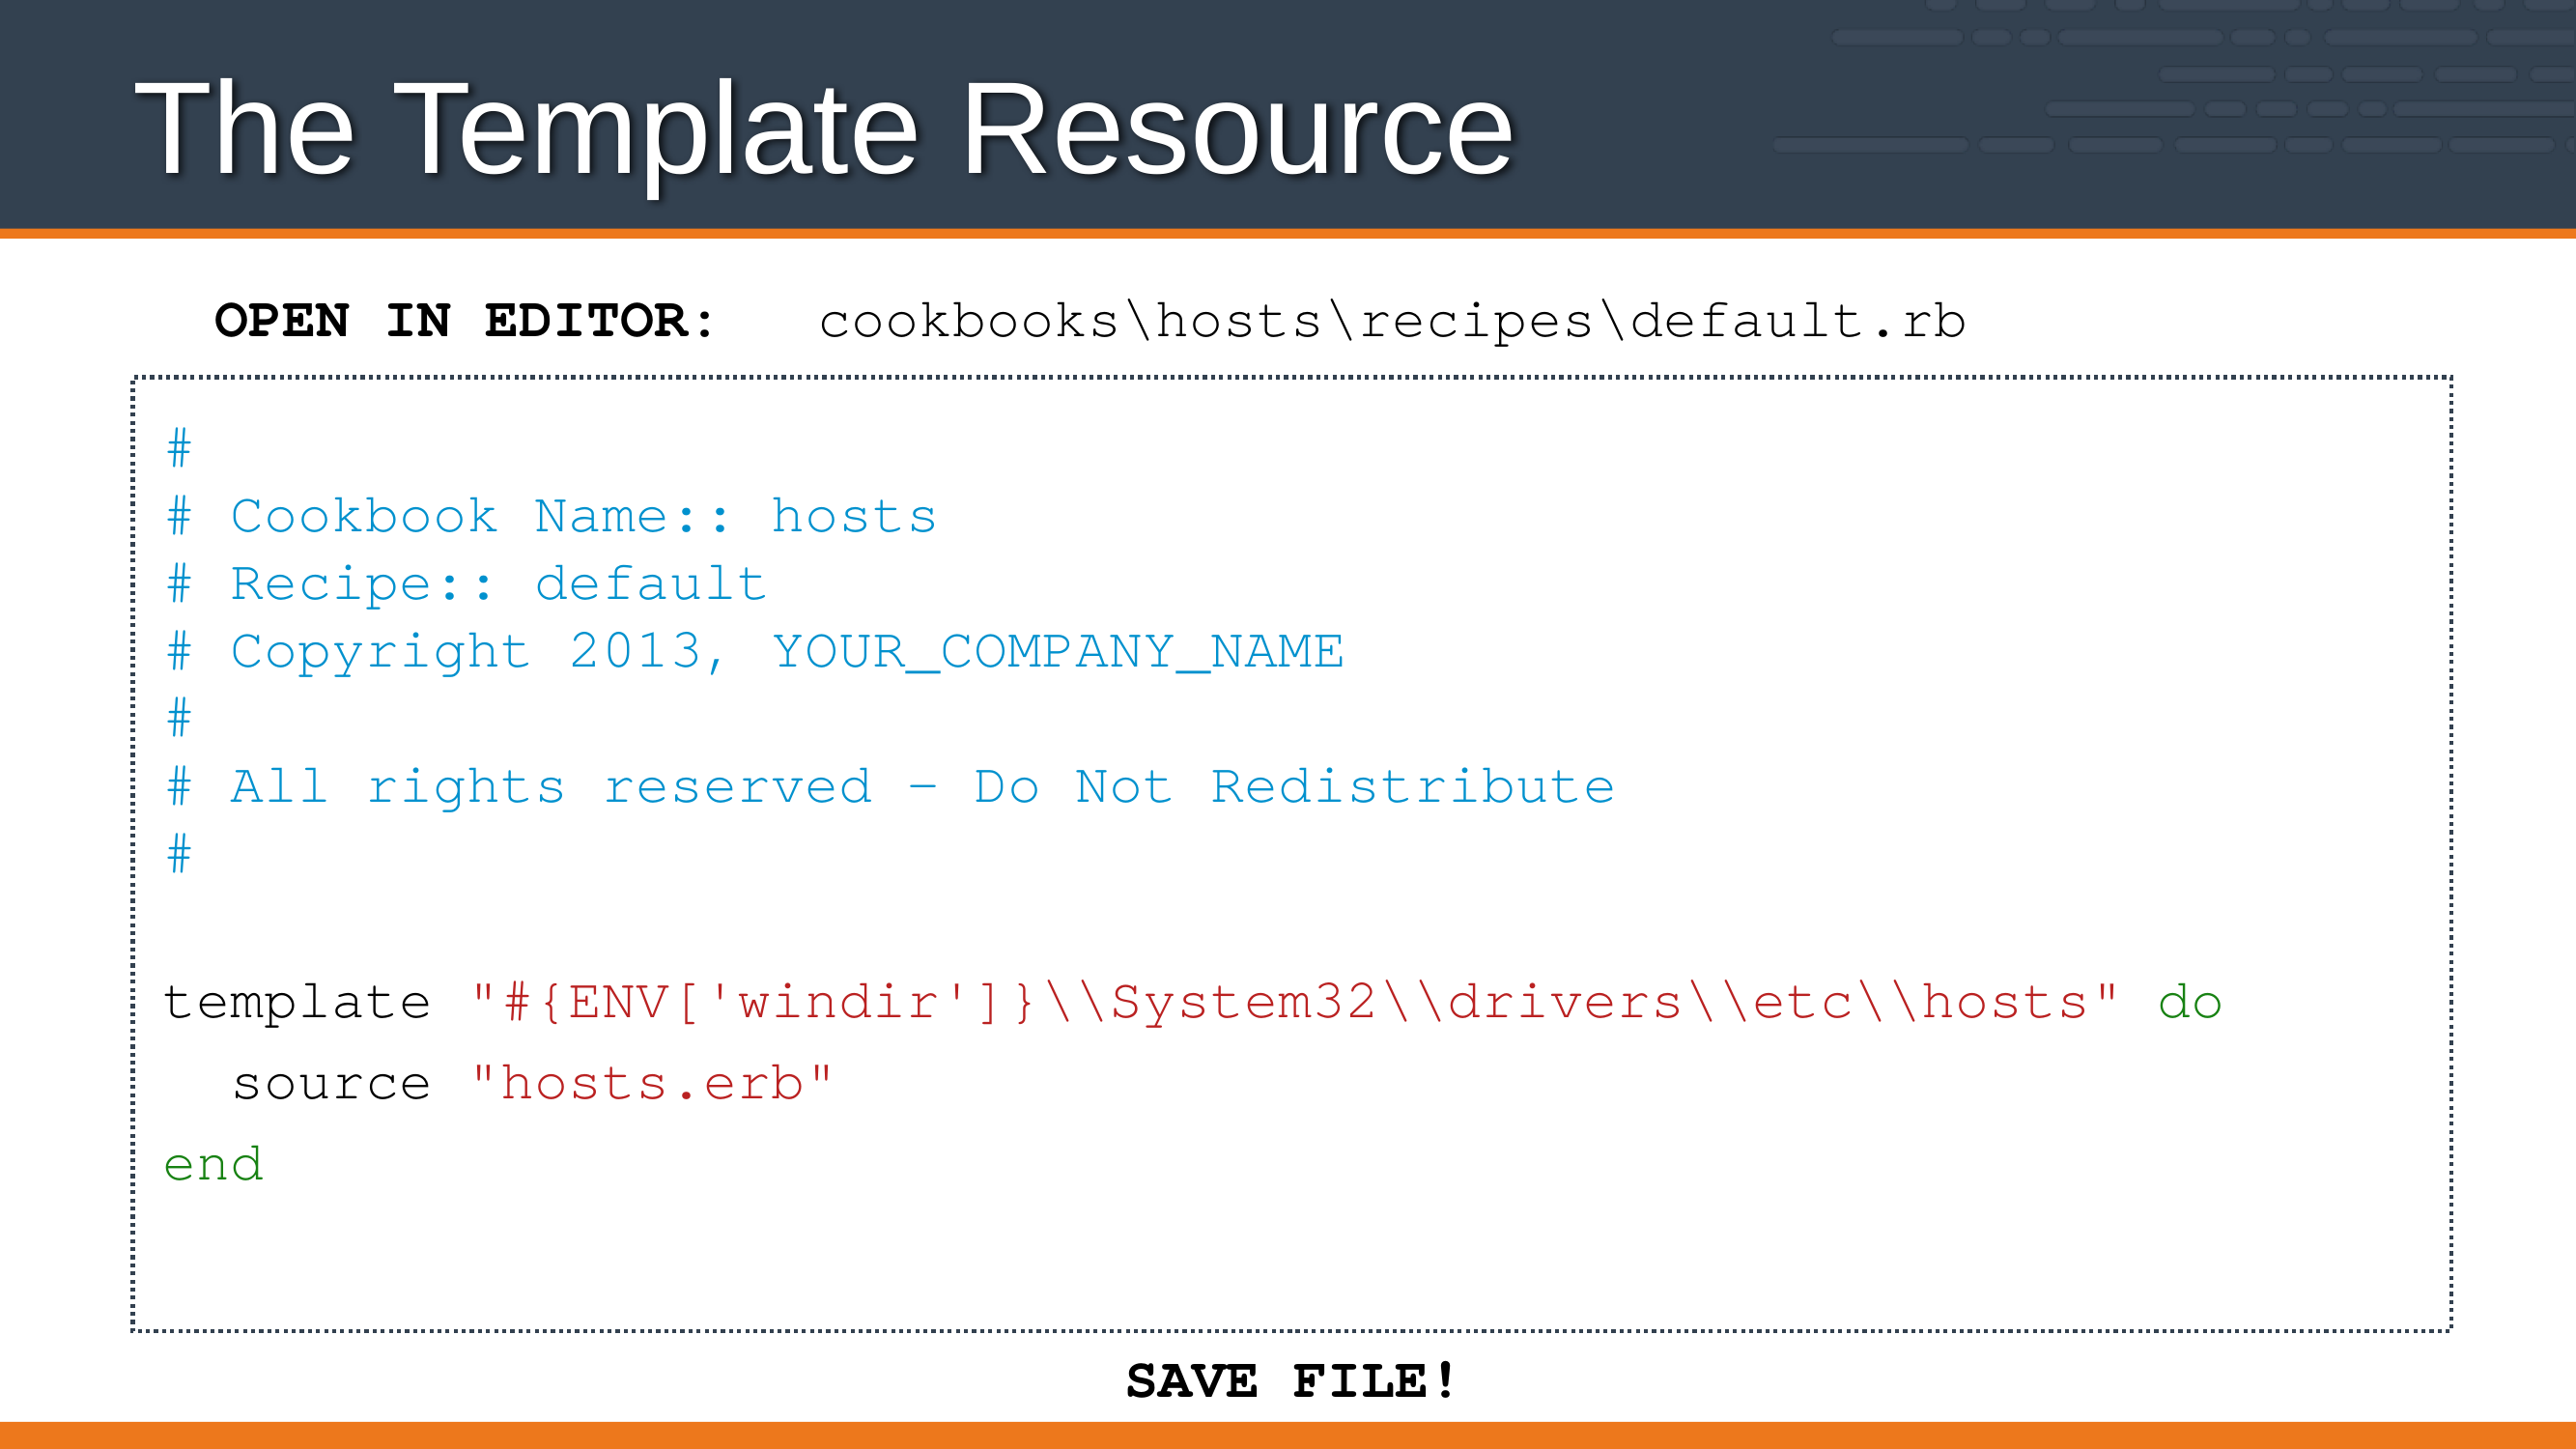

# The Template Resource
cookbooks\hosts\recipes\default.rb
OPEN IN EDITOR:
#
# Cookbook Name:: hosts
# Recipe:: default
# Copyright 2013, YOUR_COMPANY_NAME
#
# All rights reserved - Do Not Redistribute
#

template "#{ENV['windir']}\\System32\\drivers\\etc\\hosts" do
  source "hosts.erb"
end
SAVE FILE!